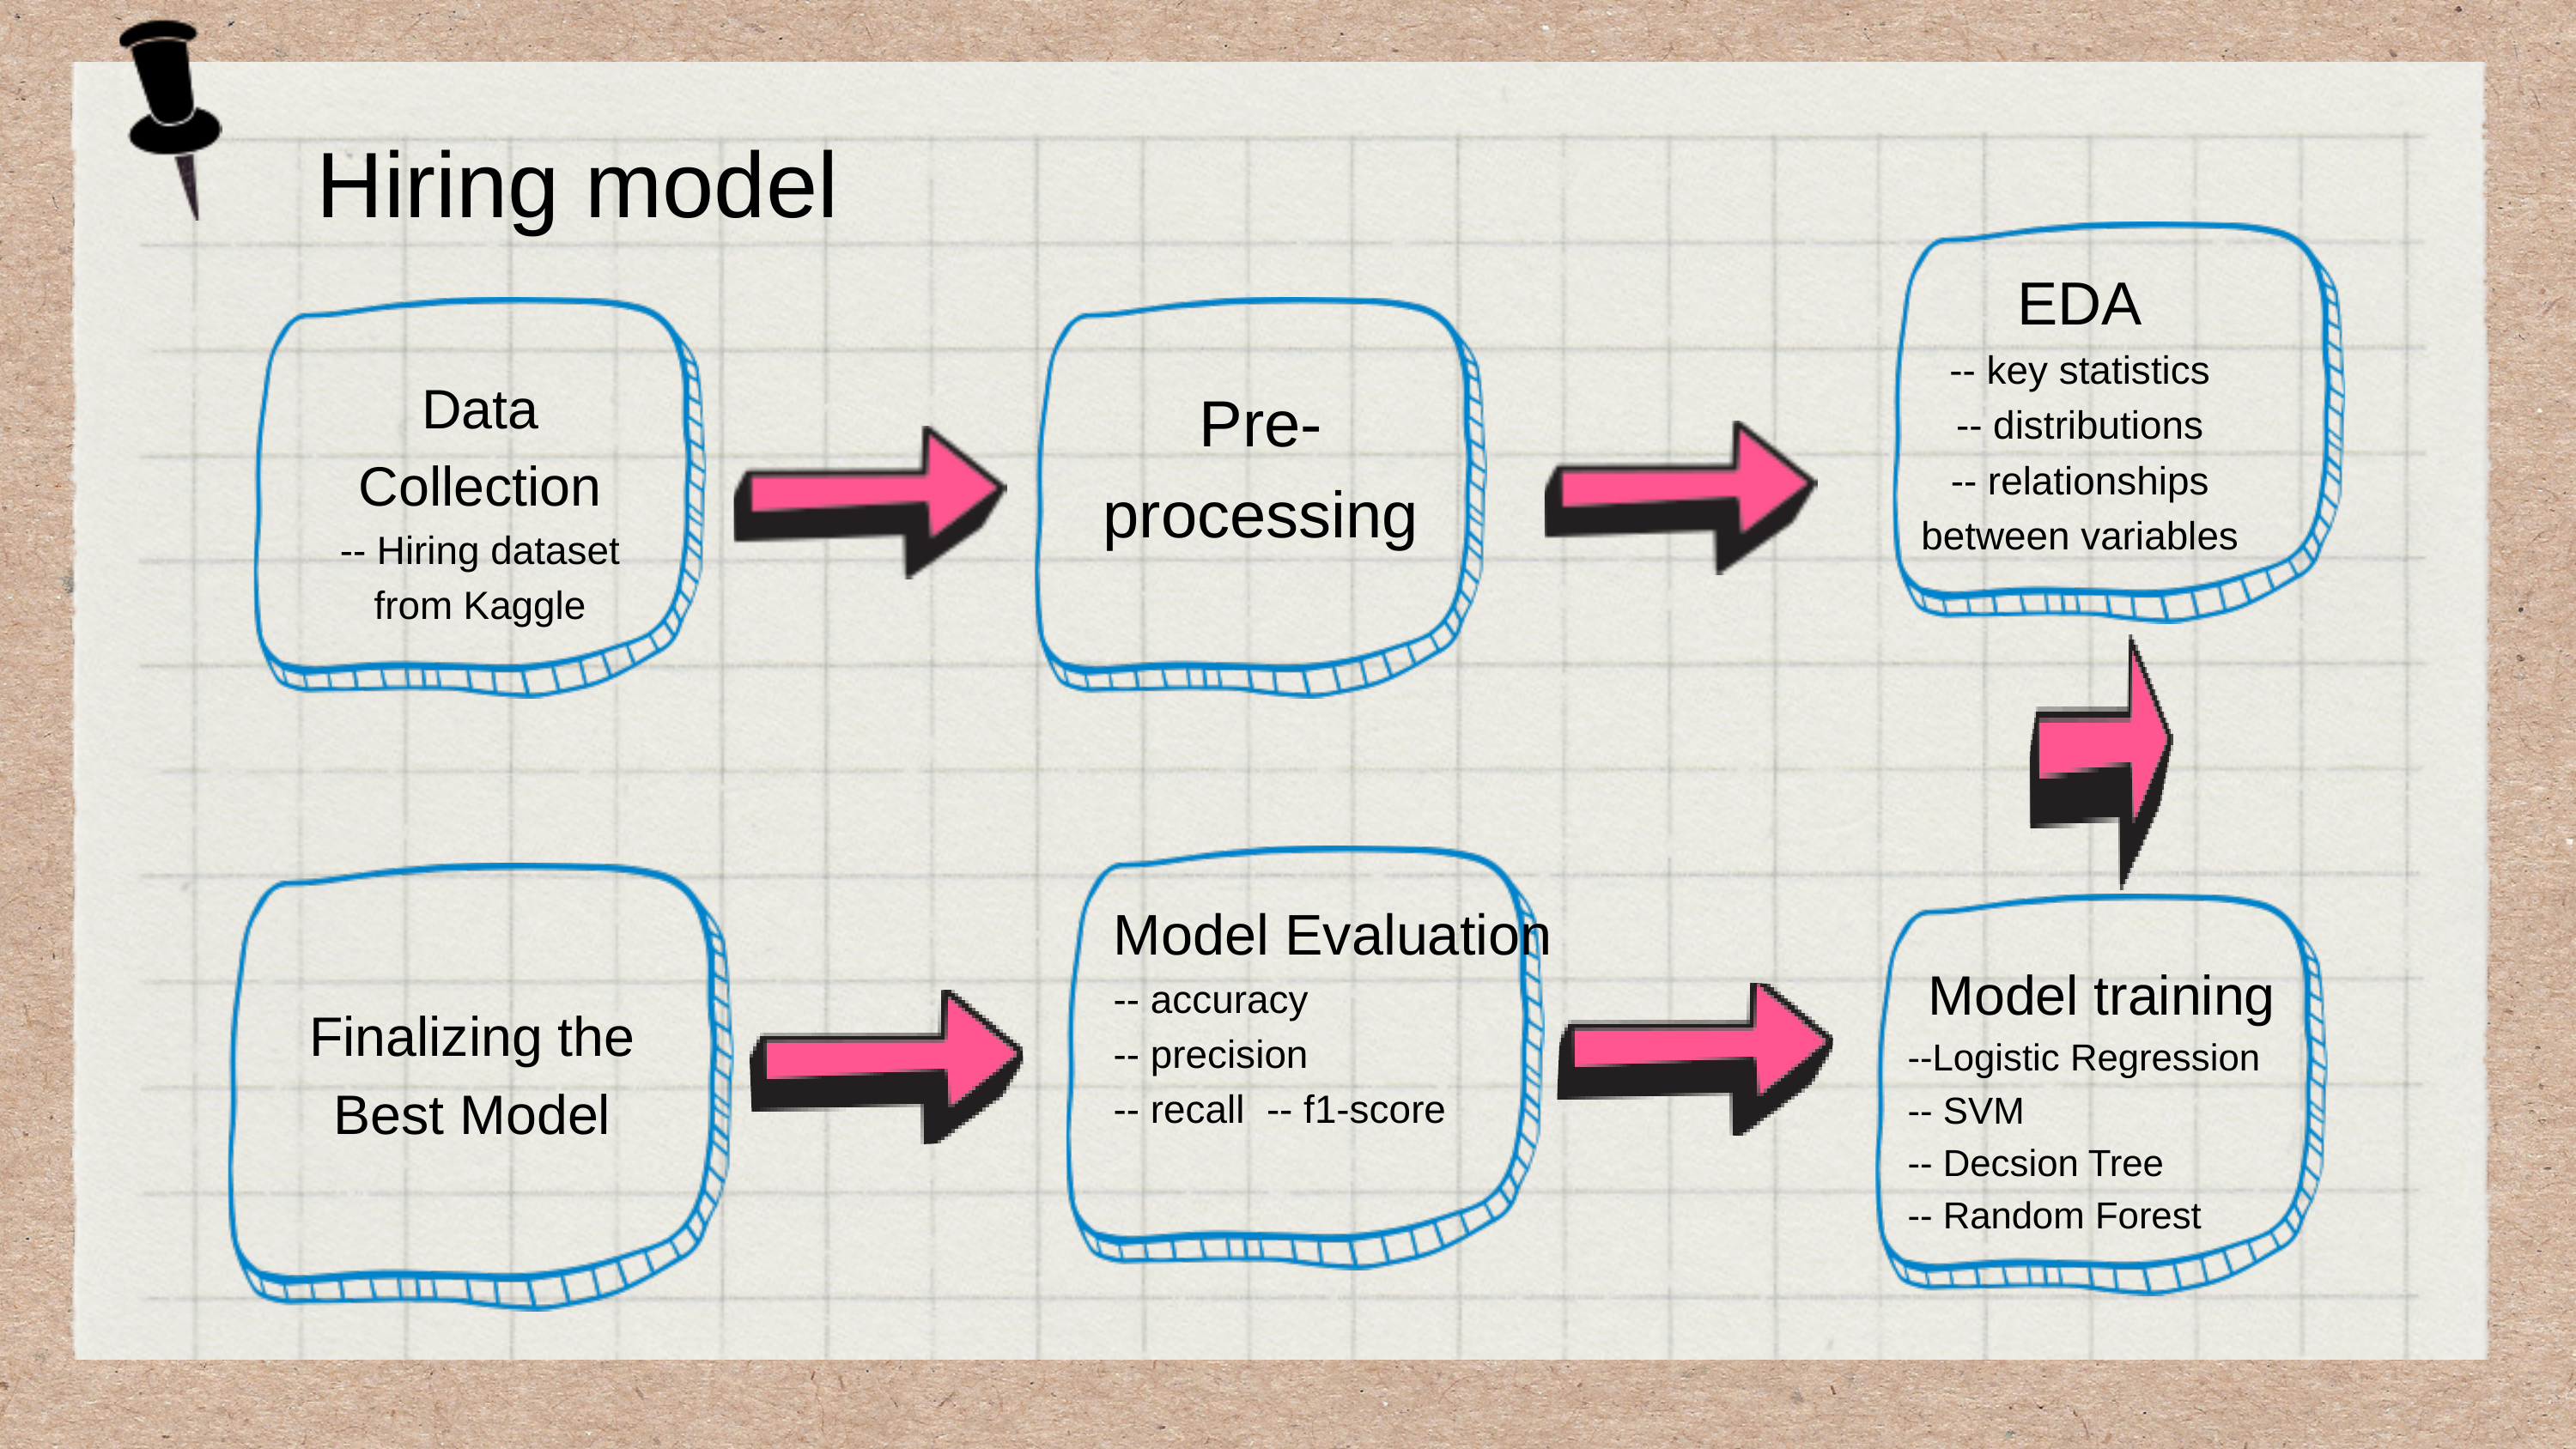

Hiring model

EDA
-- key statistics
-- distributions
-- relationships between variables

Data Collection
-- Hiring dataset from Kaggle
Pre-
processing

Model Evaluation
-- accuracy
-- precision
-- recall  -- f1-score

Model training
--Logistic Regression
-- SVM
-- Decsion Tree
-- Random Forest

Finalizing the Best Model